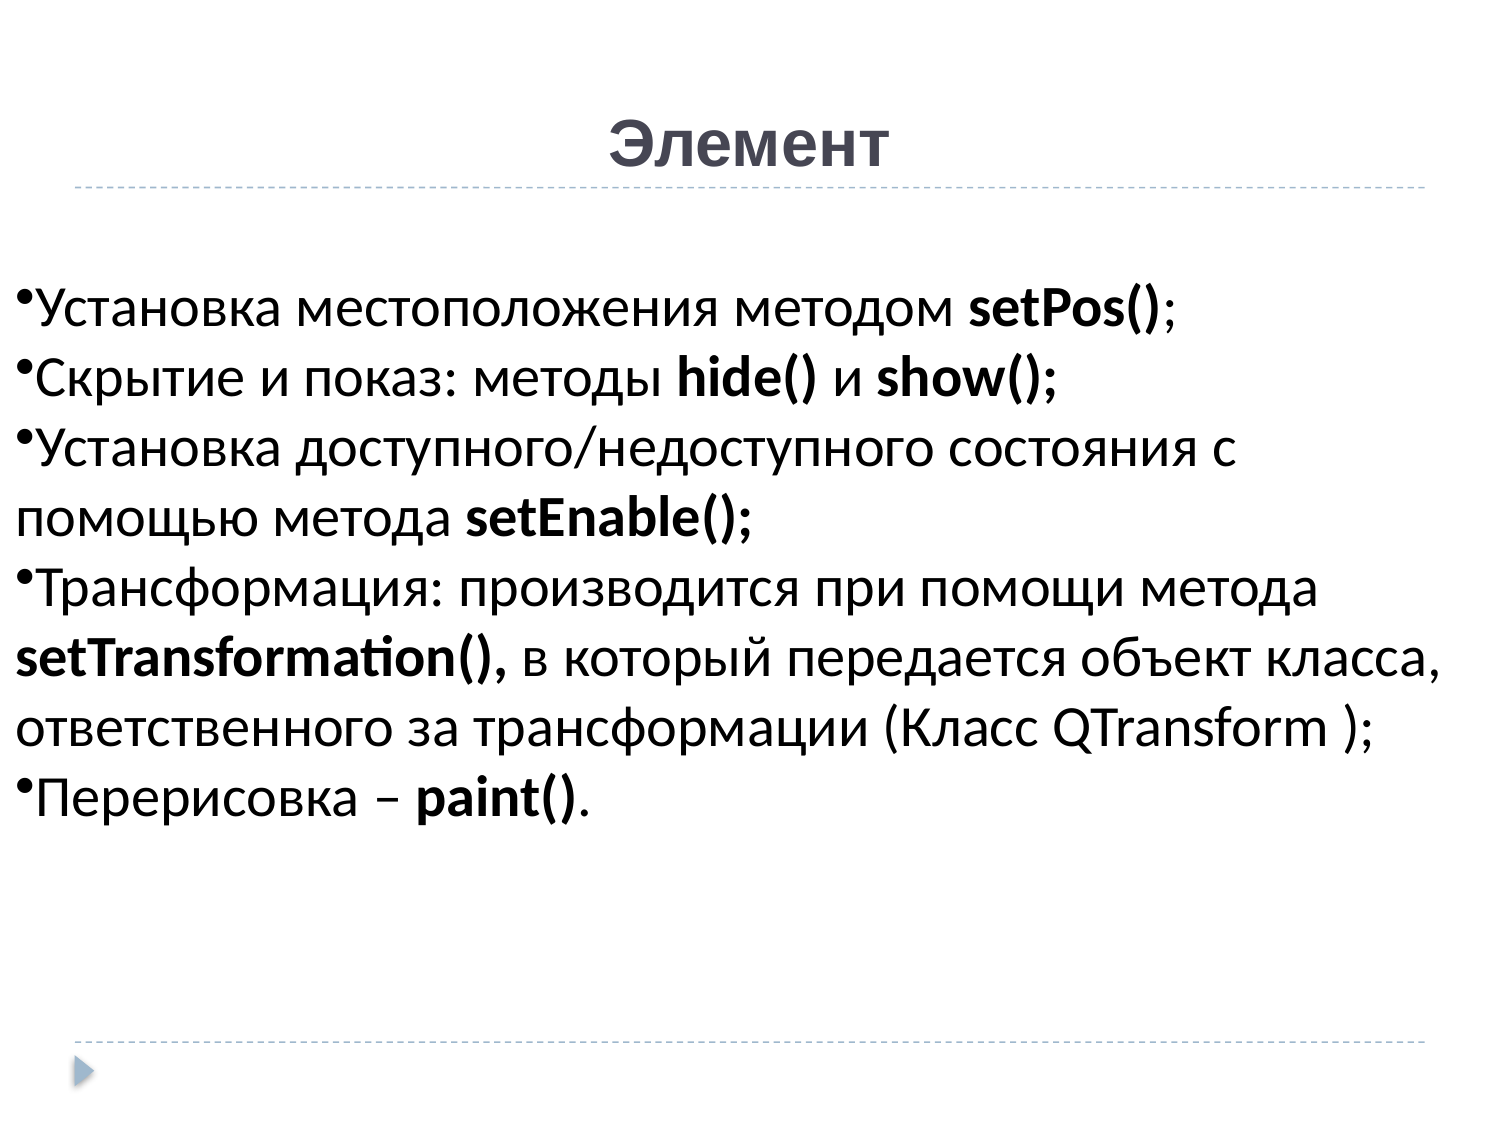

# Элемент
Установка местоположения методом setPos();
Скрытие и показ: методы hide() и show();
Установка доступного/недоступного состояния с помощью метода setEnable();
Трансформация: производится при помощи метода setTransformation(), в который передается объект класса, ответственного за трансформации (Класс QTransform );
Перерисовка – paint().